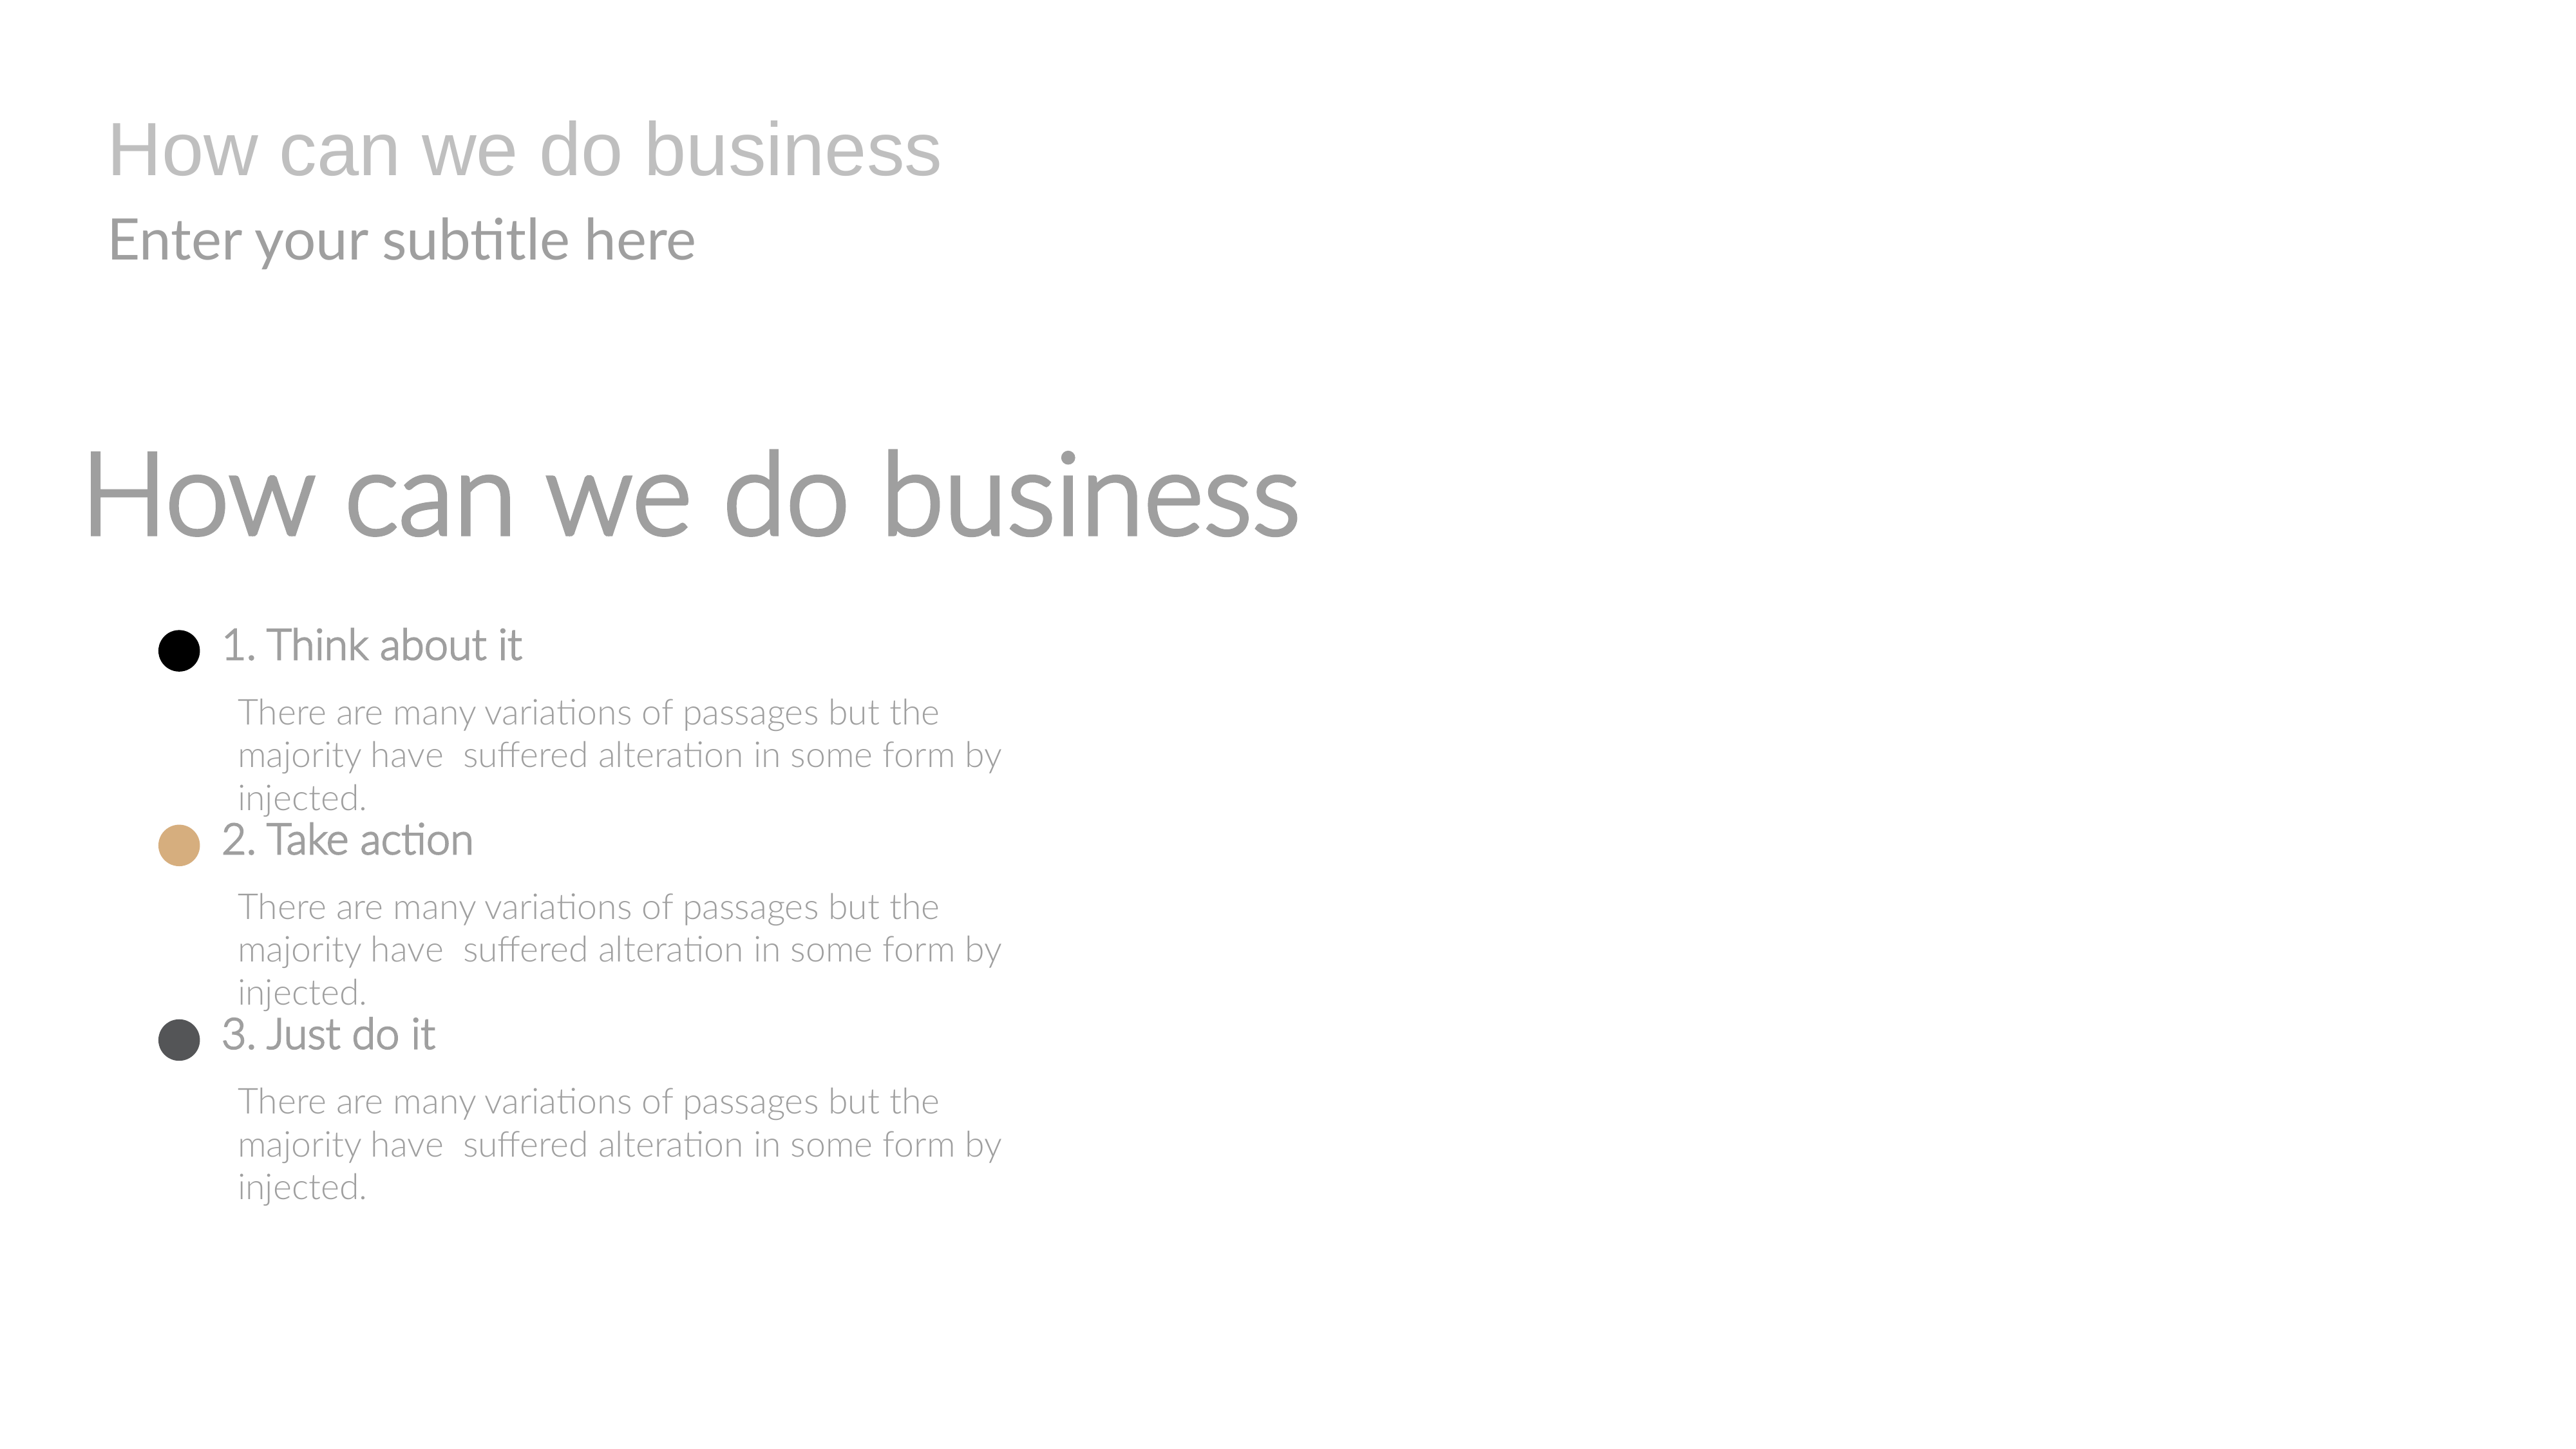

# How can we do business
Enter your subtitle here

How can we do business
1. Think about it

There are many variations of passages but the majority have  suffered alteration in some form by injected.
2. Take action

There are many variations of passages but the majority have  suffered alteration in some form by injected.
3. Just do it

There are many variations of passages but the majority have  suffered alteration in some form by injected.